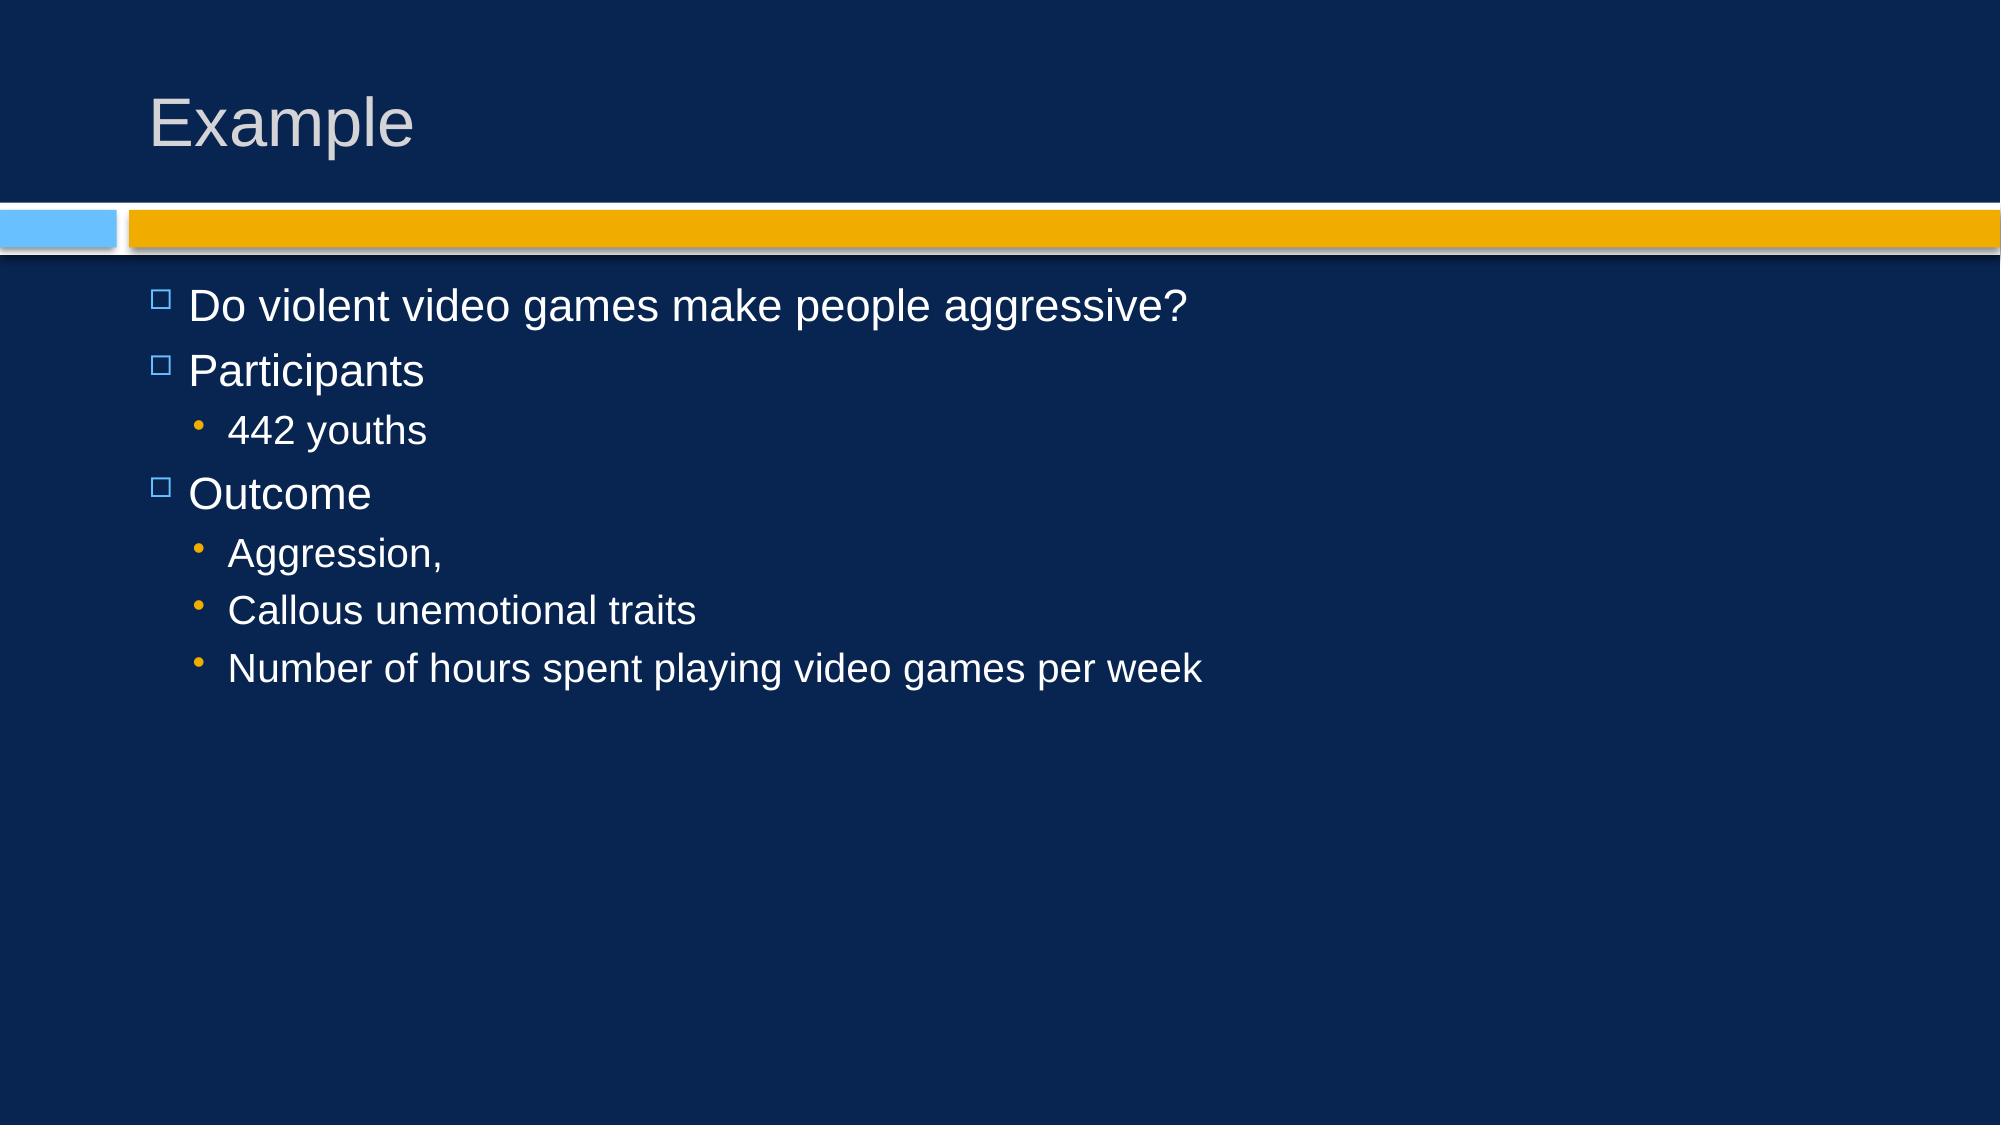

# Example
Do violent video games make people aggressive?
Participants
442 youths
Outcome
Aggression,
Callous unemotional traits
Number of hours spent playing video games per week